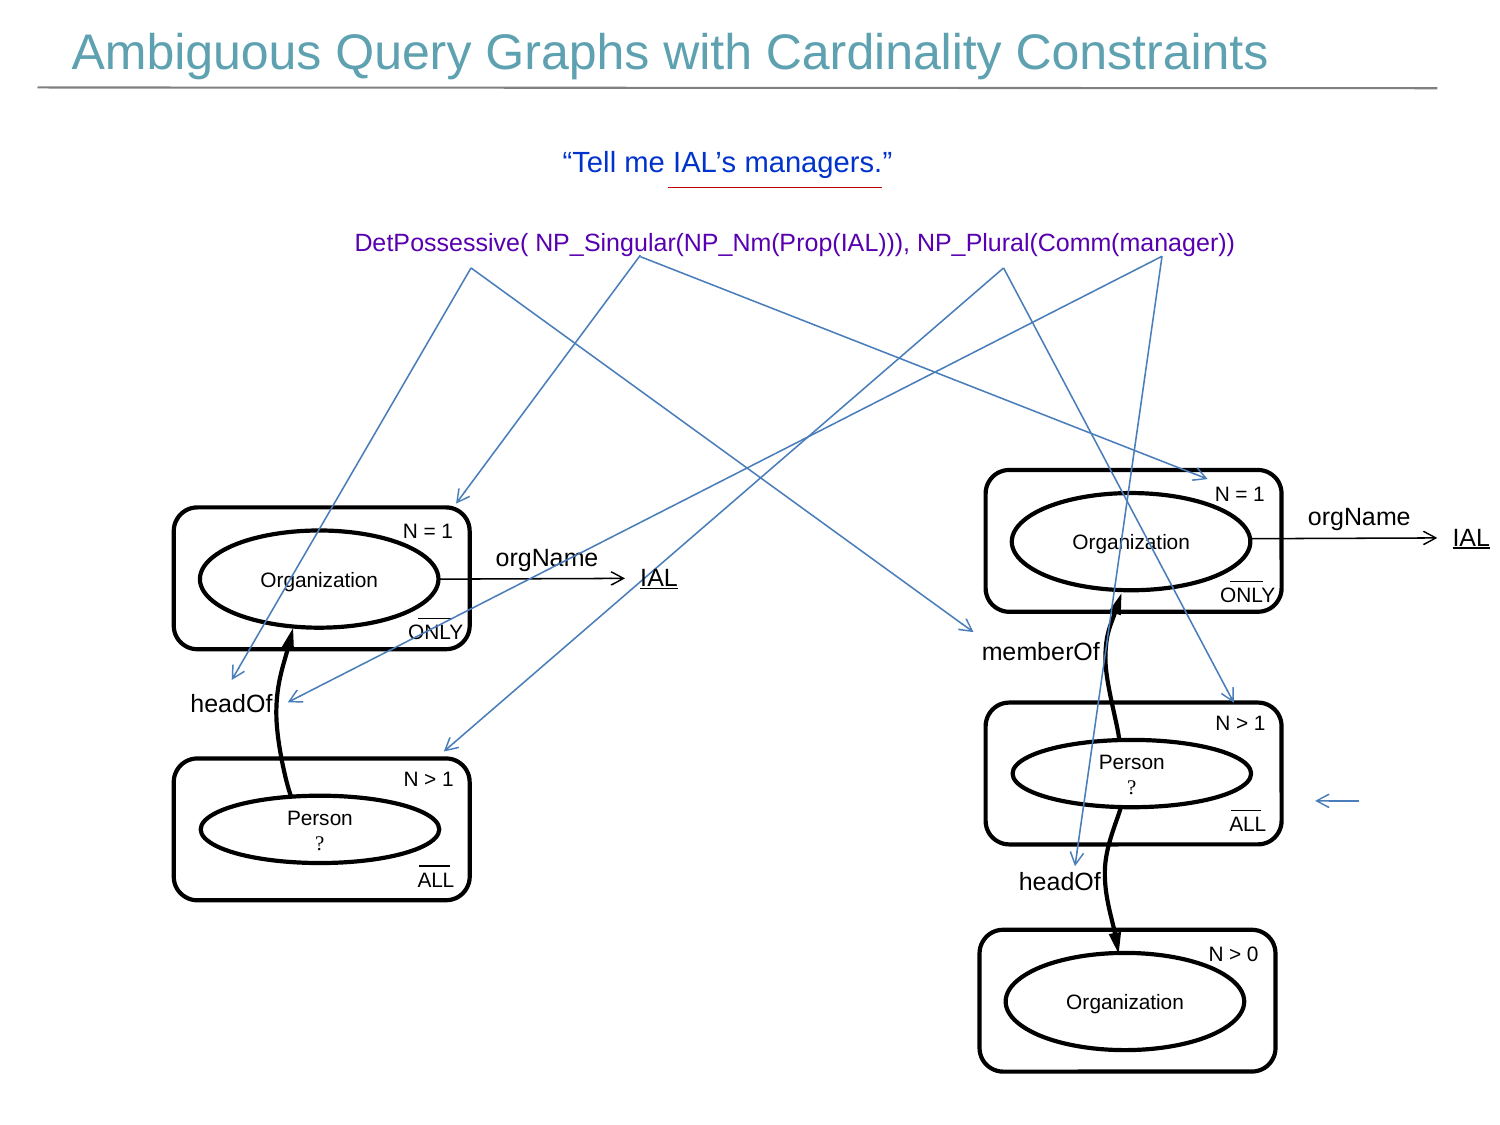

Ambiguous Query Graphs with Cardinality Constraints
“Tell me IAL’s managers.”
DetPossessive( NP_Singular(NP_Nm(Prop(IAL))), NP_Plural(Comm(manager))

N = 1
Organization
orgName

N = 1
IAL
Organization
orgName
IAL
ONLY

ONLY

memberOf
headOf

N > 1
Person
?
ALL

N > 1
Person
?
ALL

headOf

N > 0
Organization